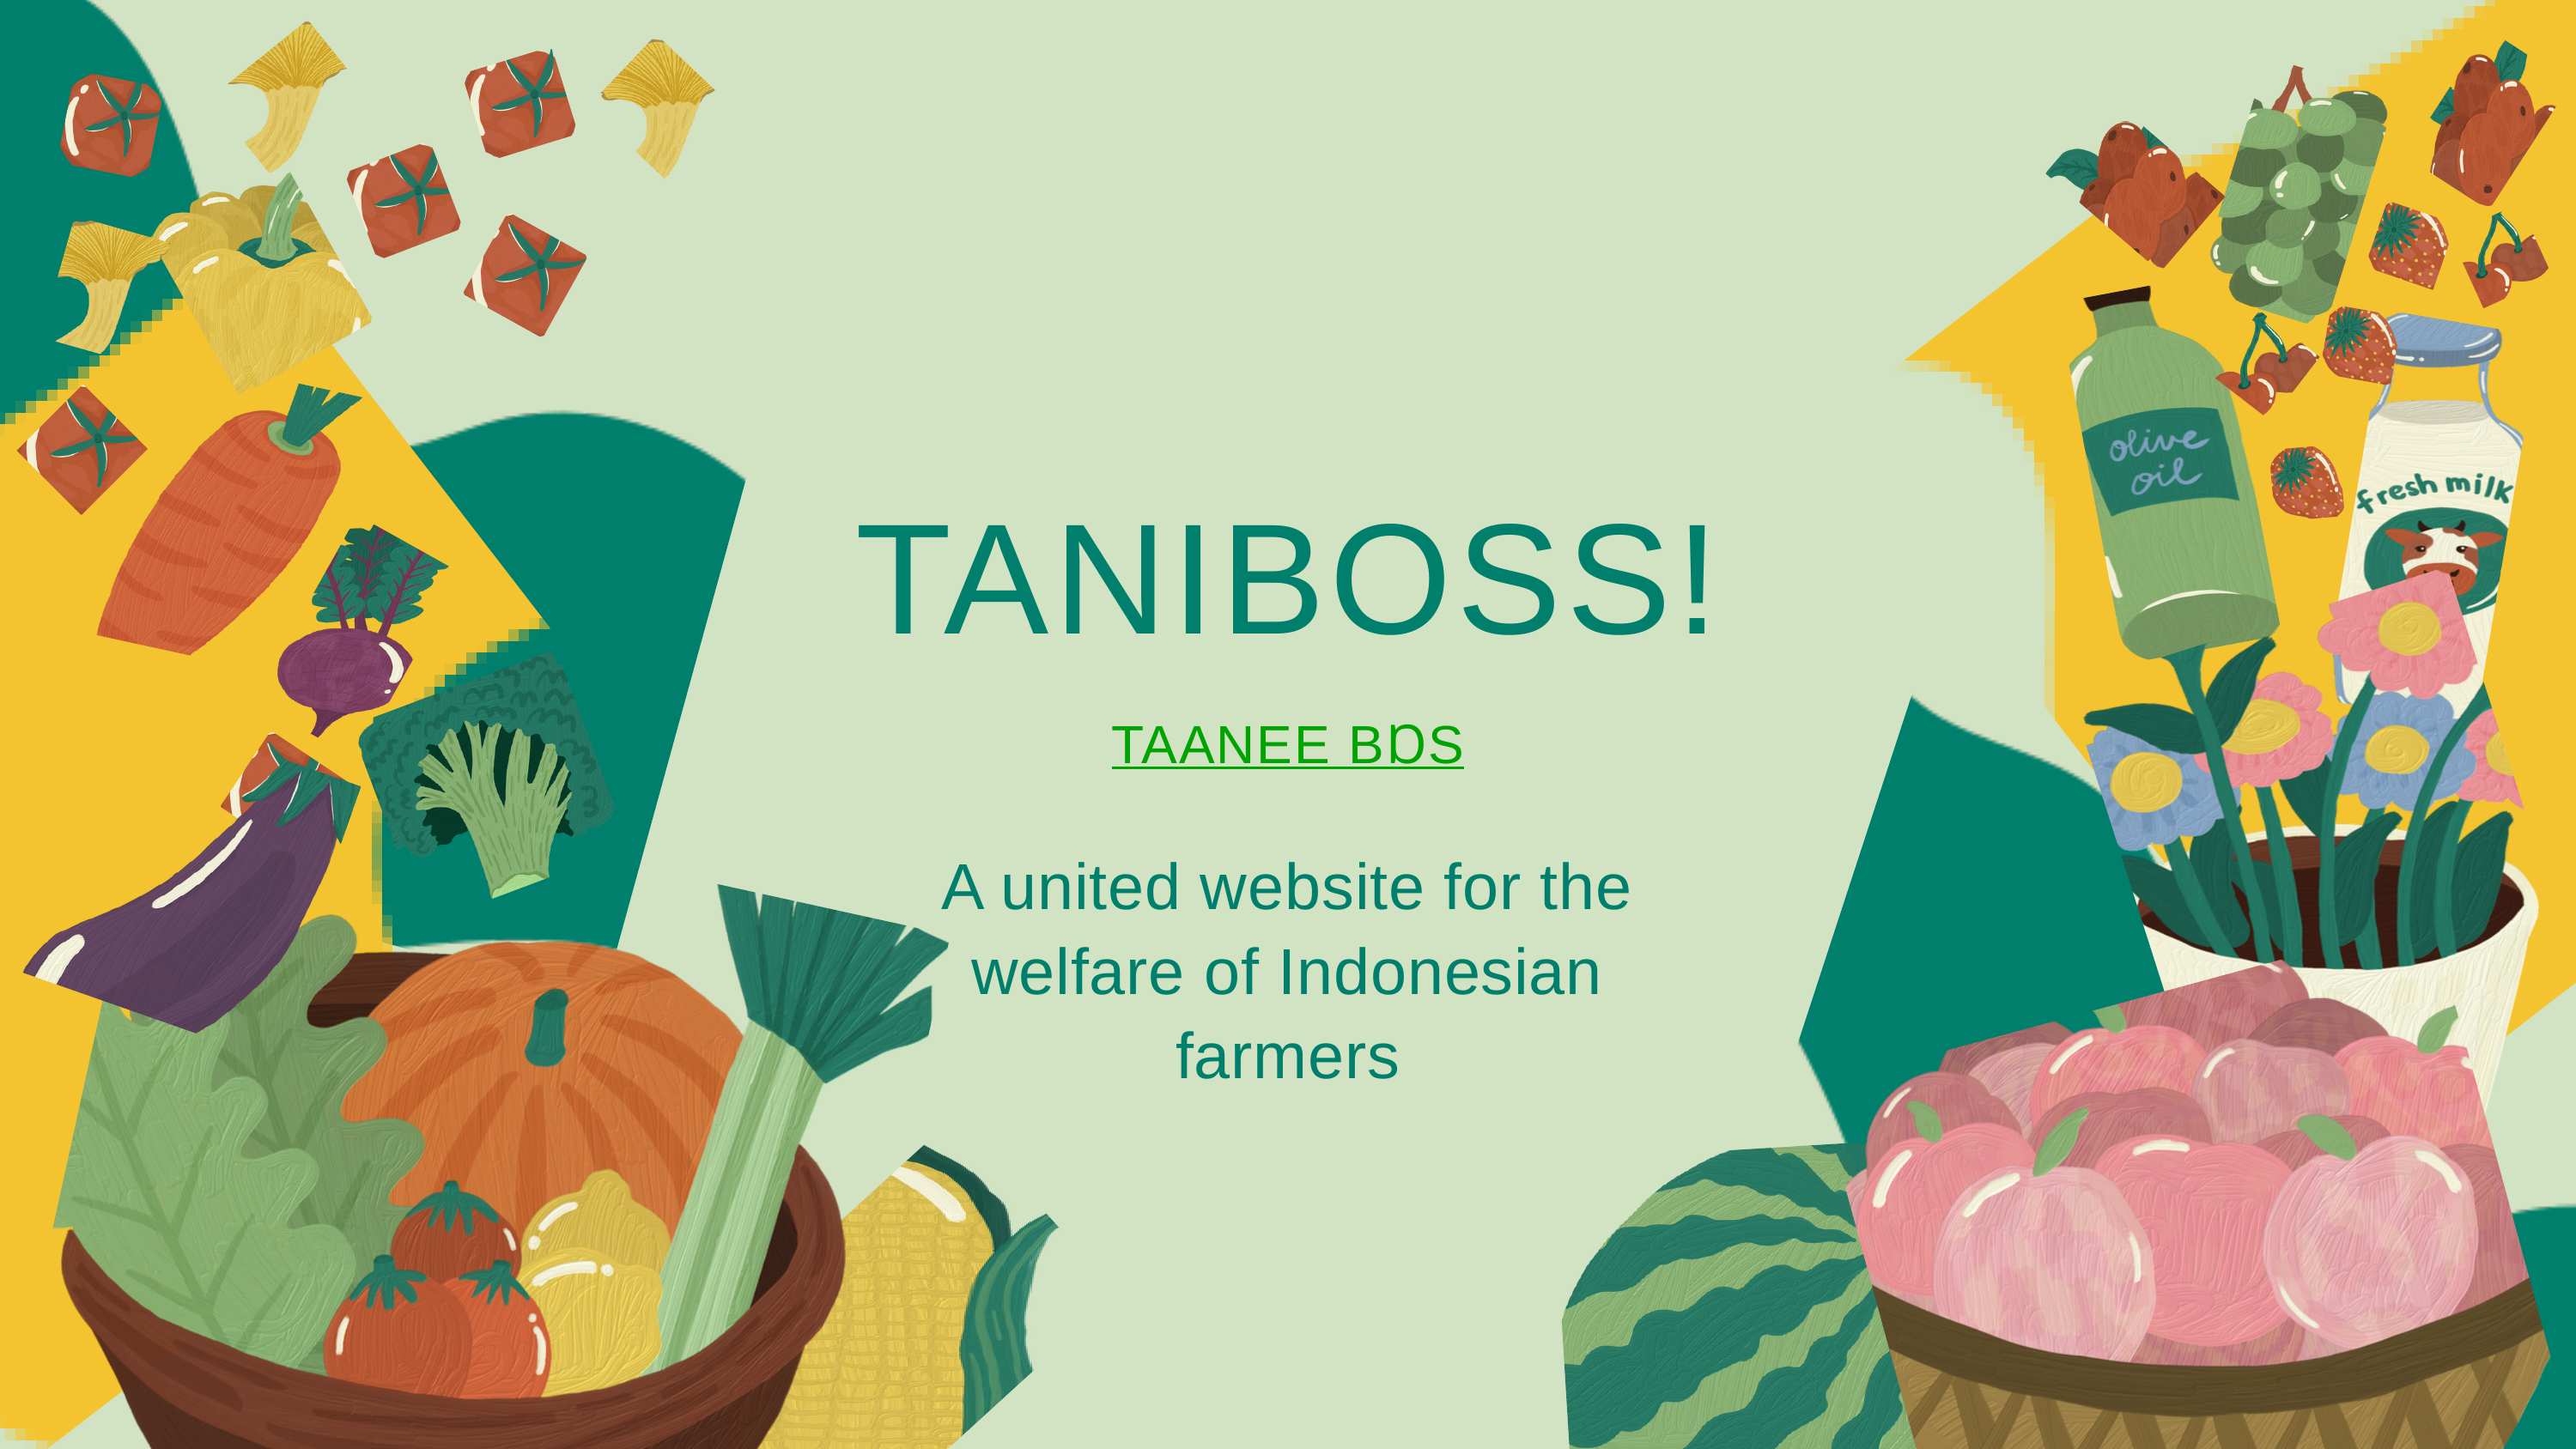

TANIBOSS!

TAANEE BⱰS

A united website for the welfare of Indonesian farmers